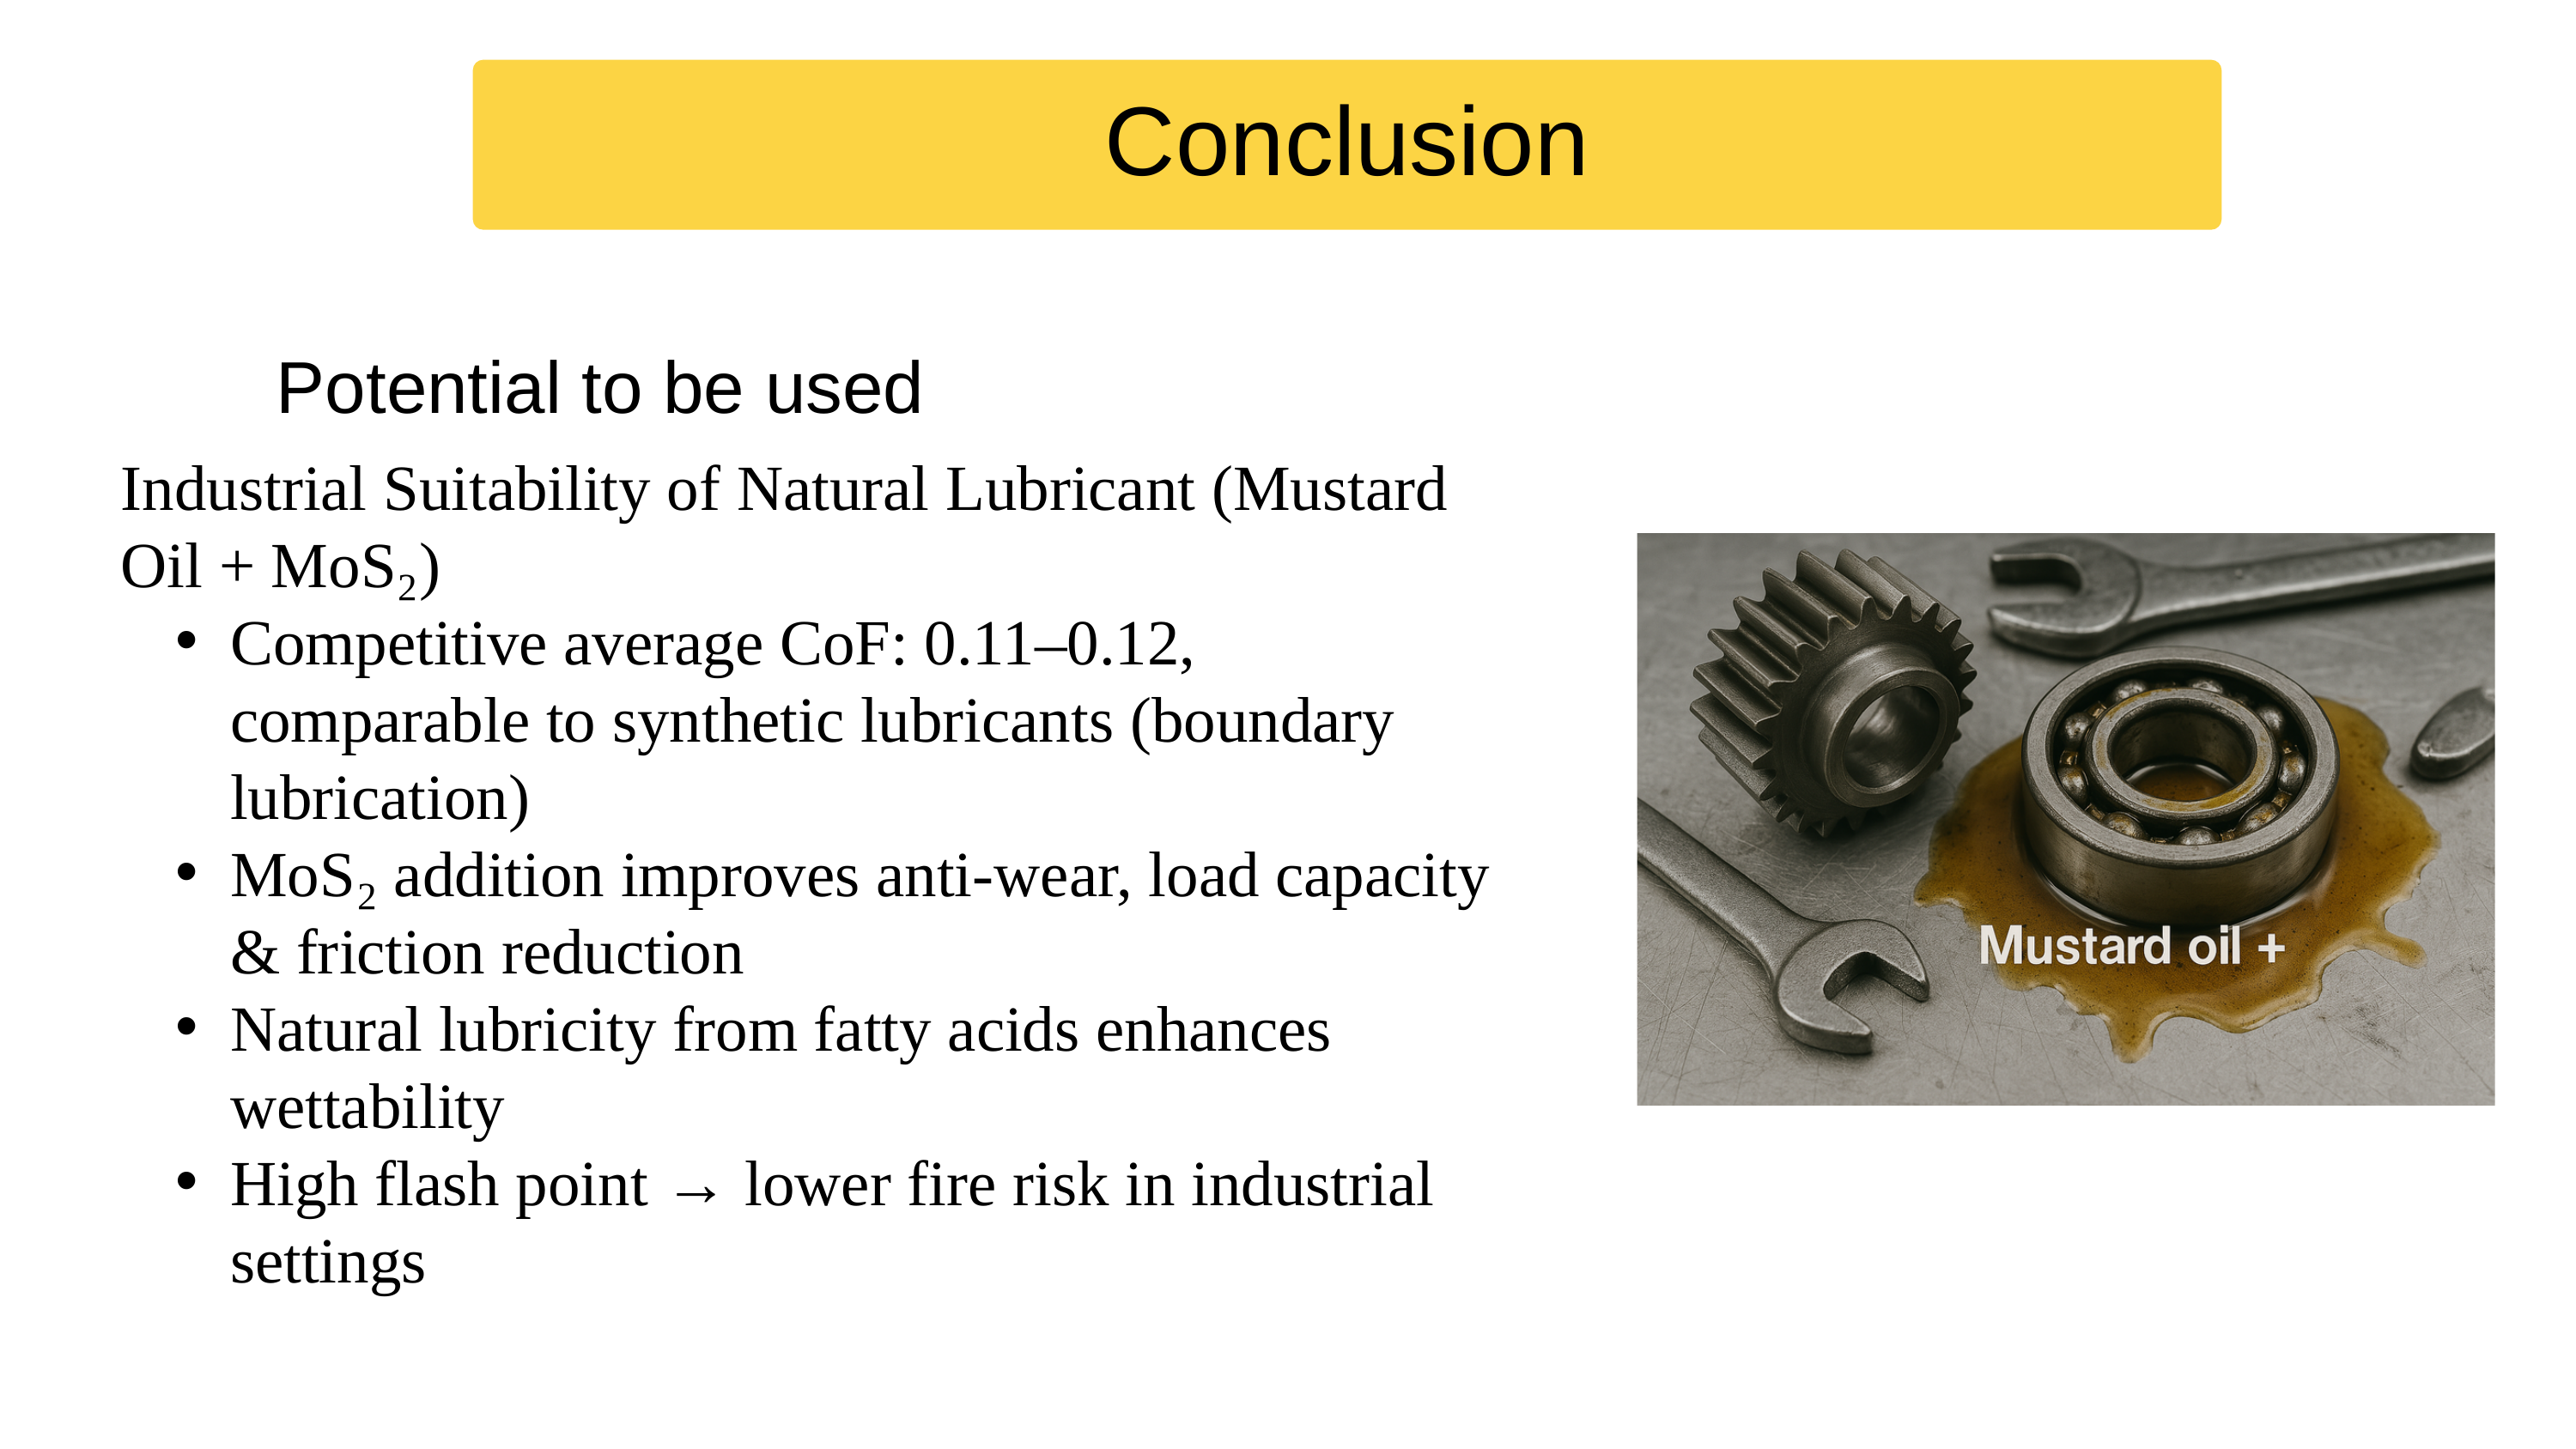

Conclusion
Potential to be used
Industrial Suitability of Natural Lubricant (Mustard Oil + MoS₂)
Competitive average CoF: 0.11–0.12, comparable to synthetic lubricants (boundary lubrication)
MoS₂ addition improves anti-wear, load capacity & friction reduction
Natural lubricity from fatty acids enhances wettability
High flash point → lower fire risk in industrial settings